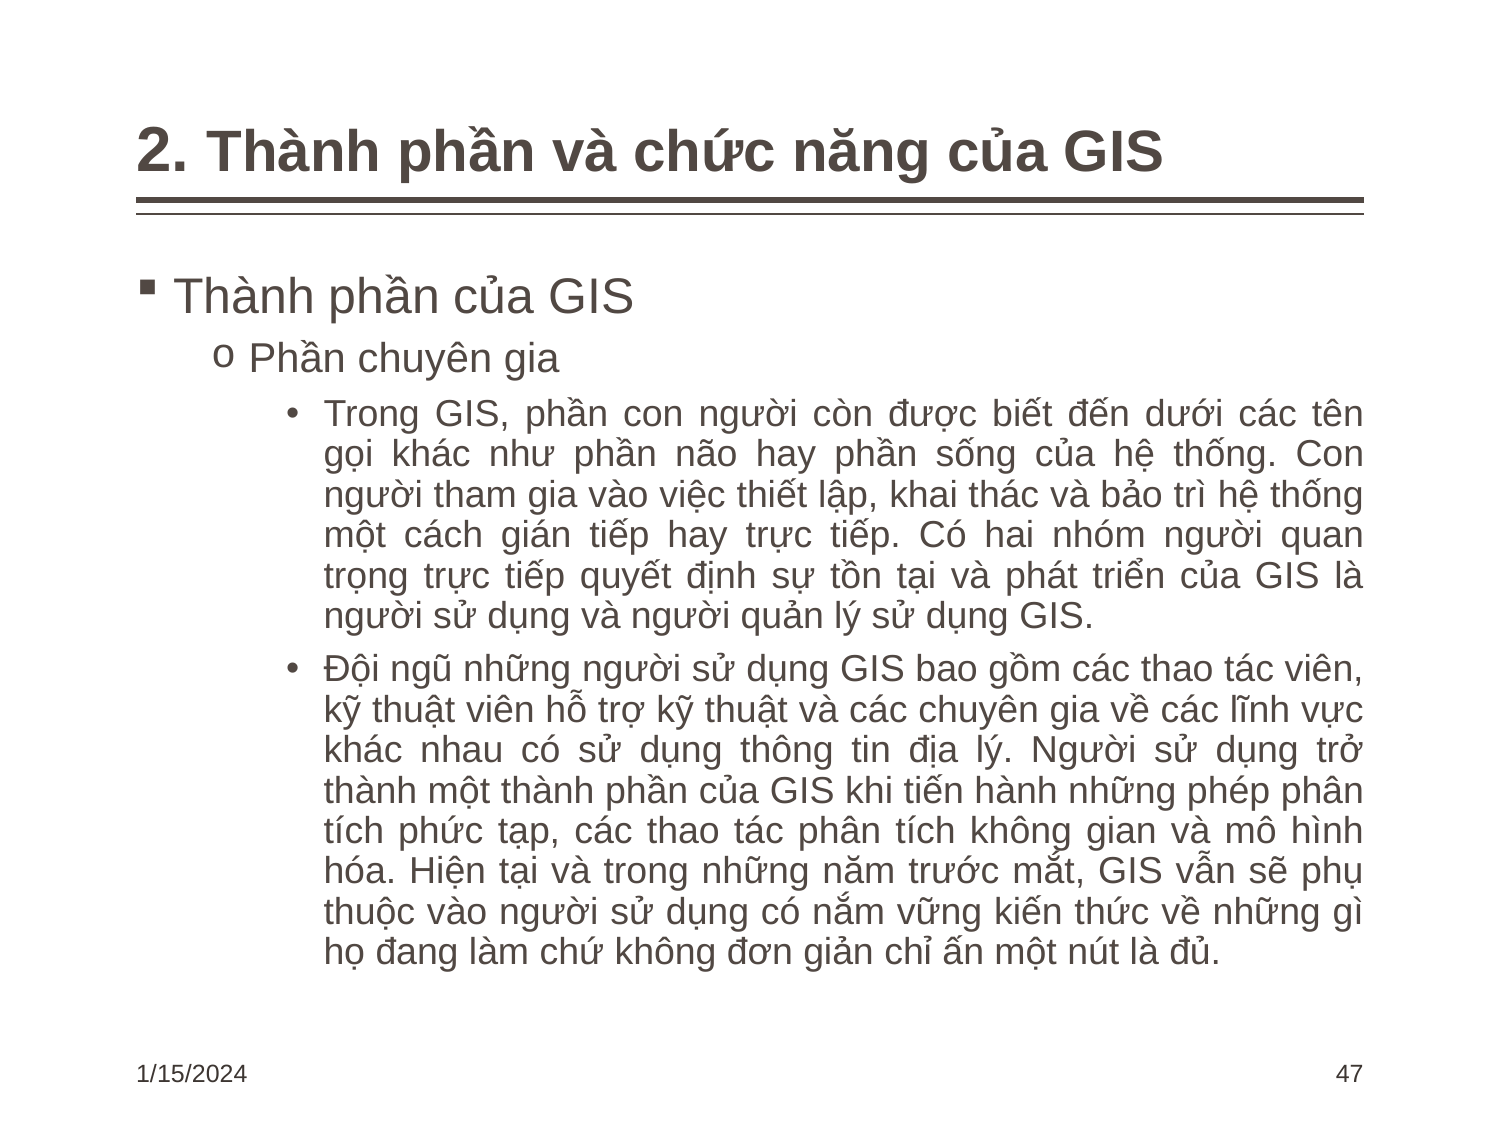

# 2. Thành phần và chức năng của GIS
Thành phần của GIS
Phần chuyên gia
Trong GIS, phần con người còn được biết đến dưới các tên gọi khác như phần não hay phần sống của hệ thống. Con người tham gia vào việc thiết lập, khai thác và bảo trì hệ thống một cách gián tiếp hay trực tiếp. Có hai nhóm người quan trọng trực tiếp quyết định sự tồn tại và phát triển của GIS là người sử dụng và người quản lý sử dụng GIS.
Đội ngũ những người sử dụng GIS bao gồm các thao tác viên, kỹ thuật viên hỗ trợ kỹ thuật và các chuyên gia về các lĩnh vực khác nhau có sử dụng thông tin địa lý. Người sử dụng trở thành một thành phần của GIS khi tiến hành những phép phân tích phức tạp, các thao tác phân tích không gian và mô hình hóa. Hiện tại và trong những năm trước mắt, GIS vẫn sẽ phụ thuộc vào người sử dụng có nắm vững kiến thức về những gì họ đang làm chứ không đơn giản chỉ ấn một nút là đủ.
1/15/2024
47